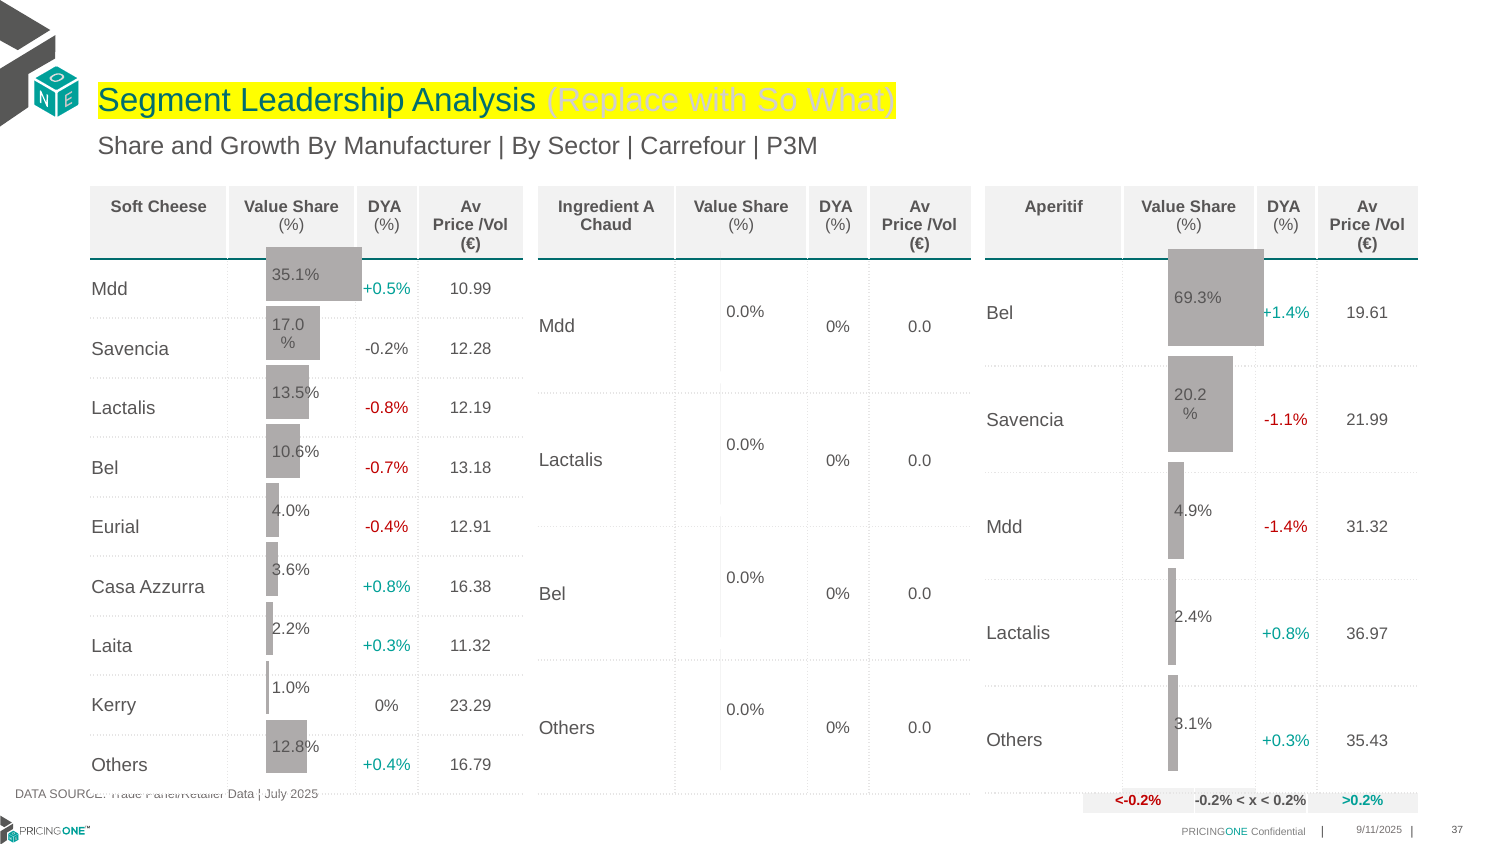

# Segment Leadership Analysis (Replace with So What)
Share and Growth By Manufacturer | By Sector | Carrefour | P3M
| Ingredient A Chaud | Value Share (%) | DYA (%) | Av Price /Vol (€) |
| --- | --- | --- | --- |
| Mdd |  | 0% | 0.0 |
| Lactalis |  | 0% | 0.0 |
| Bel |  | 0% | 0.0 |
| Others |  | 0% | 0.0 |
| Soft Cheese | Value Share (%) | DYA (%) | Av Price /Vol (€) |
| --- | --- | --- | --- |
| Mdd |  | +0.5% | 10.99 |
| Savencia |  | -0.2% | 12.28 |
| Lactalis |  | -0.8% | 12.19 |
| Bel |  | -0.7% | 13.18 |
| Eurial |  | -0.4% | 12.91 |
| Casa Azzurra |  | +0.8% | 16.38 |
| Laita |  | +0.3% | 11.32 |
| Kerry |  | 0% | 23.29 |
| Others |  | +0.4% | 16.79 |
| Aperitif | Value Share (%) | DYA (%) | Av Price /Vol (€) |
| --- | --- | --- | --- |
| Bel |  | +1.4% | 19.61 |
| Savencia |  | -1.1% | 21.99 |
| Mdd |  | -1.4% | 31.32 |
| Lactalis |  | +0.8% | 36.97 |
| Others |  | +0.3% | 35.43 |

### Chart

| Category | Soft Cheese | Carrefour |
|---|---|
|  | 0.3510622705597641 |

### Chart

| Category | Ingredient A Chaud | Carrefour |
|---|---|
|  | 0.0 |

### Chart

| Category | Aperitif | Carrefour |
|---|---|
|  | 0.6933308746636515 |
DATA SOURCE: Trade Panel/Retailer Data | July 2025
| <-0.2% | -0.2% < x < 0.2% | >0.2% |
| --- | --- | --- |

9/11/2025
37